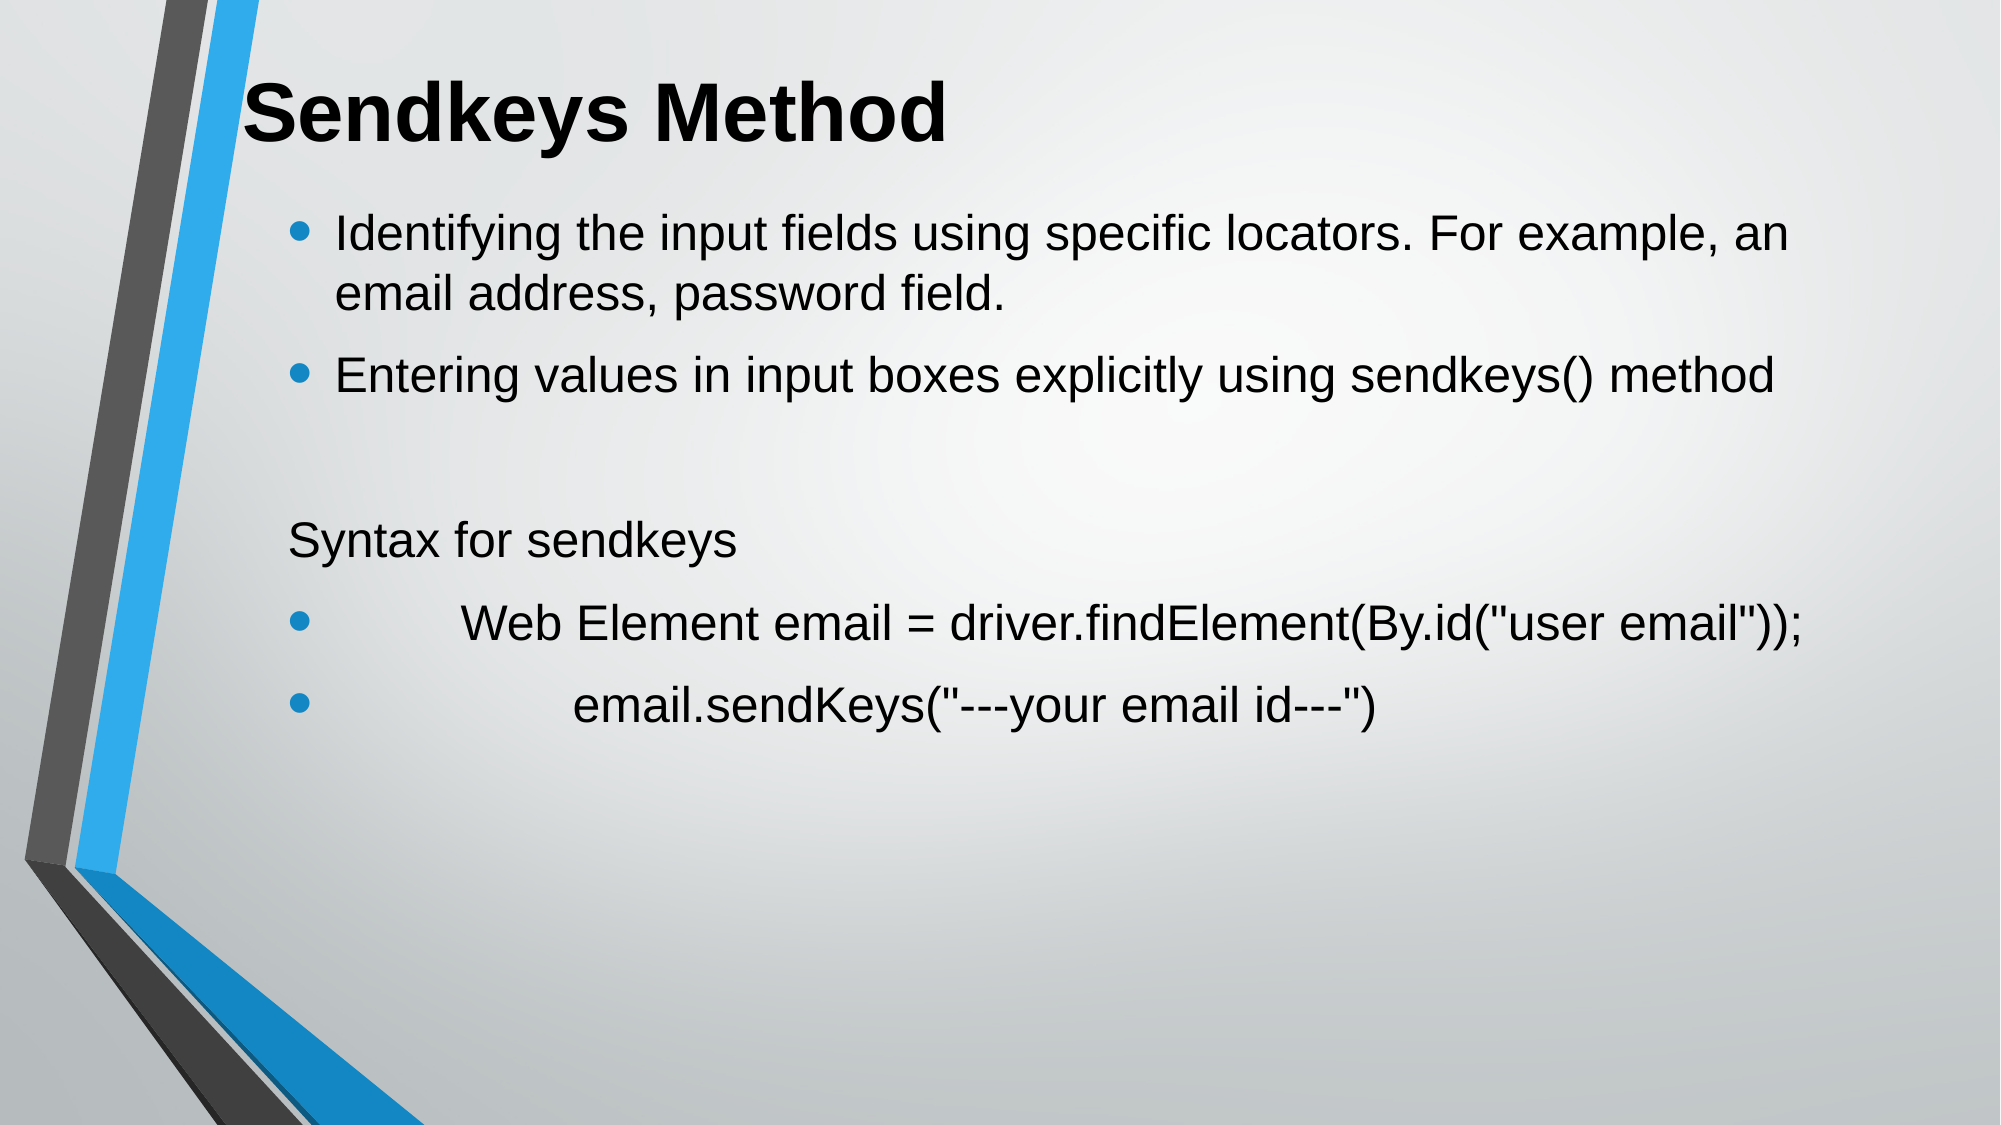

# Sendkeys Method
Identifying the input fields using specific locators. For example, an email address, password field.
Entering values in input boxes explicitly using sendkeys() method

Syntax for sendkeys
         Web Element email = driver.findElement(By.id("user email"));
                 email.sendKeys("---your email id---")